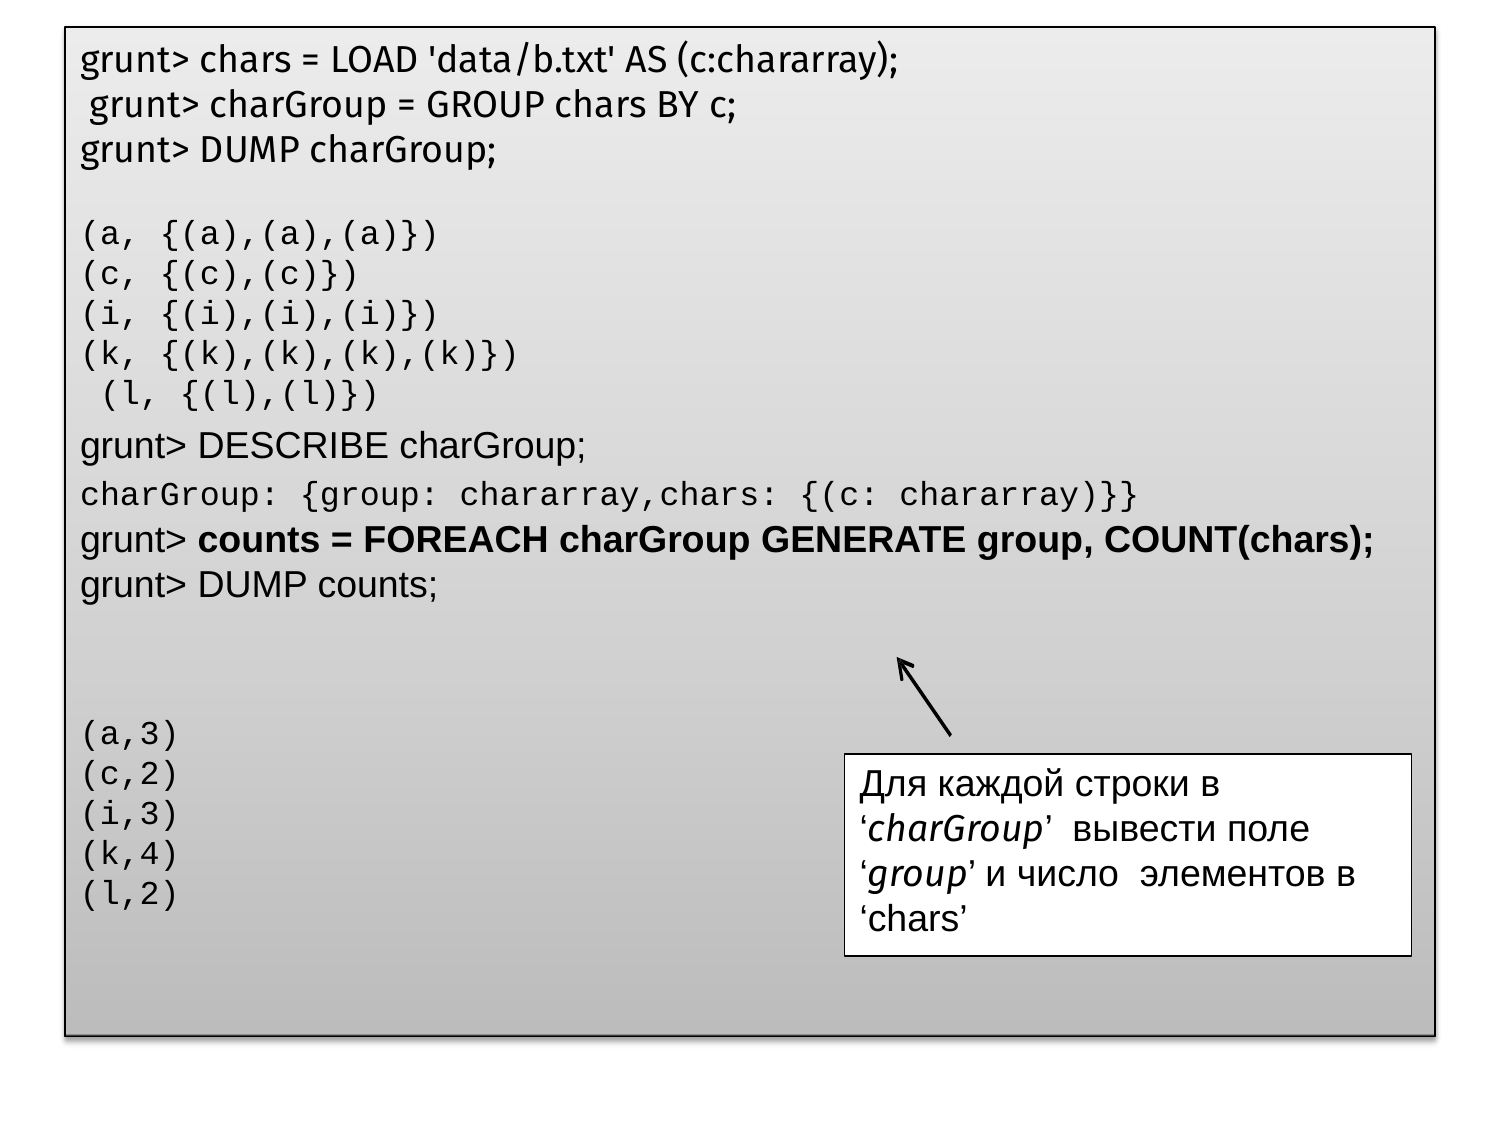

# grunt> chars = LOAD 'data/b.txt' AS (c:chararray);  grunt> charGroup = GROUP chars BY c;
grunt> DUMP charGroup;
(a, {(a),(a),(a)})
(c, {(c),(c)})
(i, {(i),(i),(i)})
(k, {(k),(k),(k),(k)})  (l, {(l),(l)})
grunt> DESCRIBE charGroup;
charGroup: {group: chararray,chars: {(c: chararray)}}
grunt> counts = FOREACH charGroup GENERATE group, COUNT(chars);
grunt> DUMP counts;

(a,3)
(c,2)
(i,3)
(k,4)
(l,2)

Для каждой строки в ‘charGroup’  вывести поле ‘group’ и число  элементов в ‘chars’